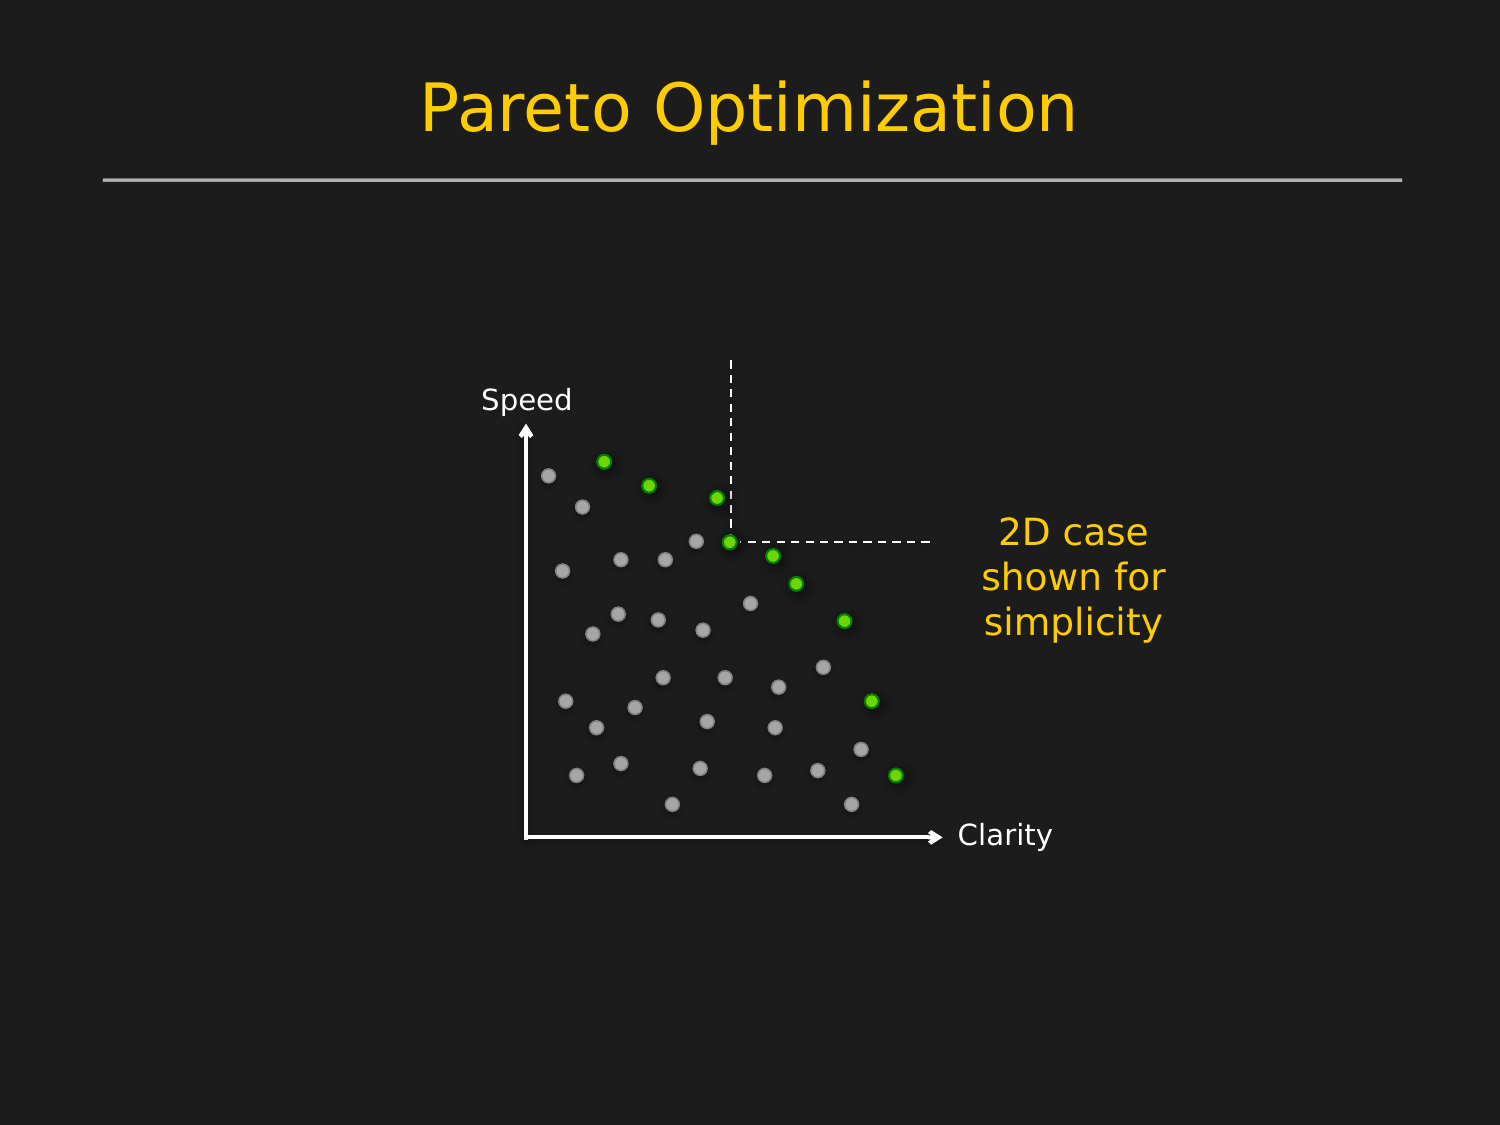

# Pareto Optimization

Speed

2D case shown for simplicity

Clarity